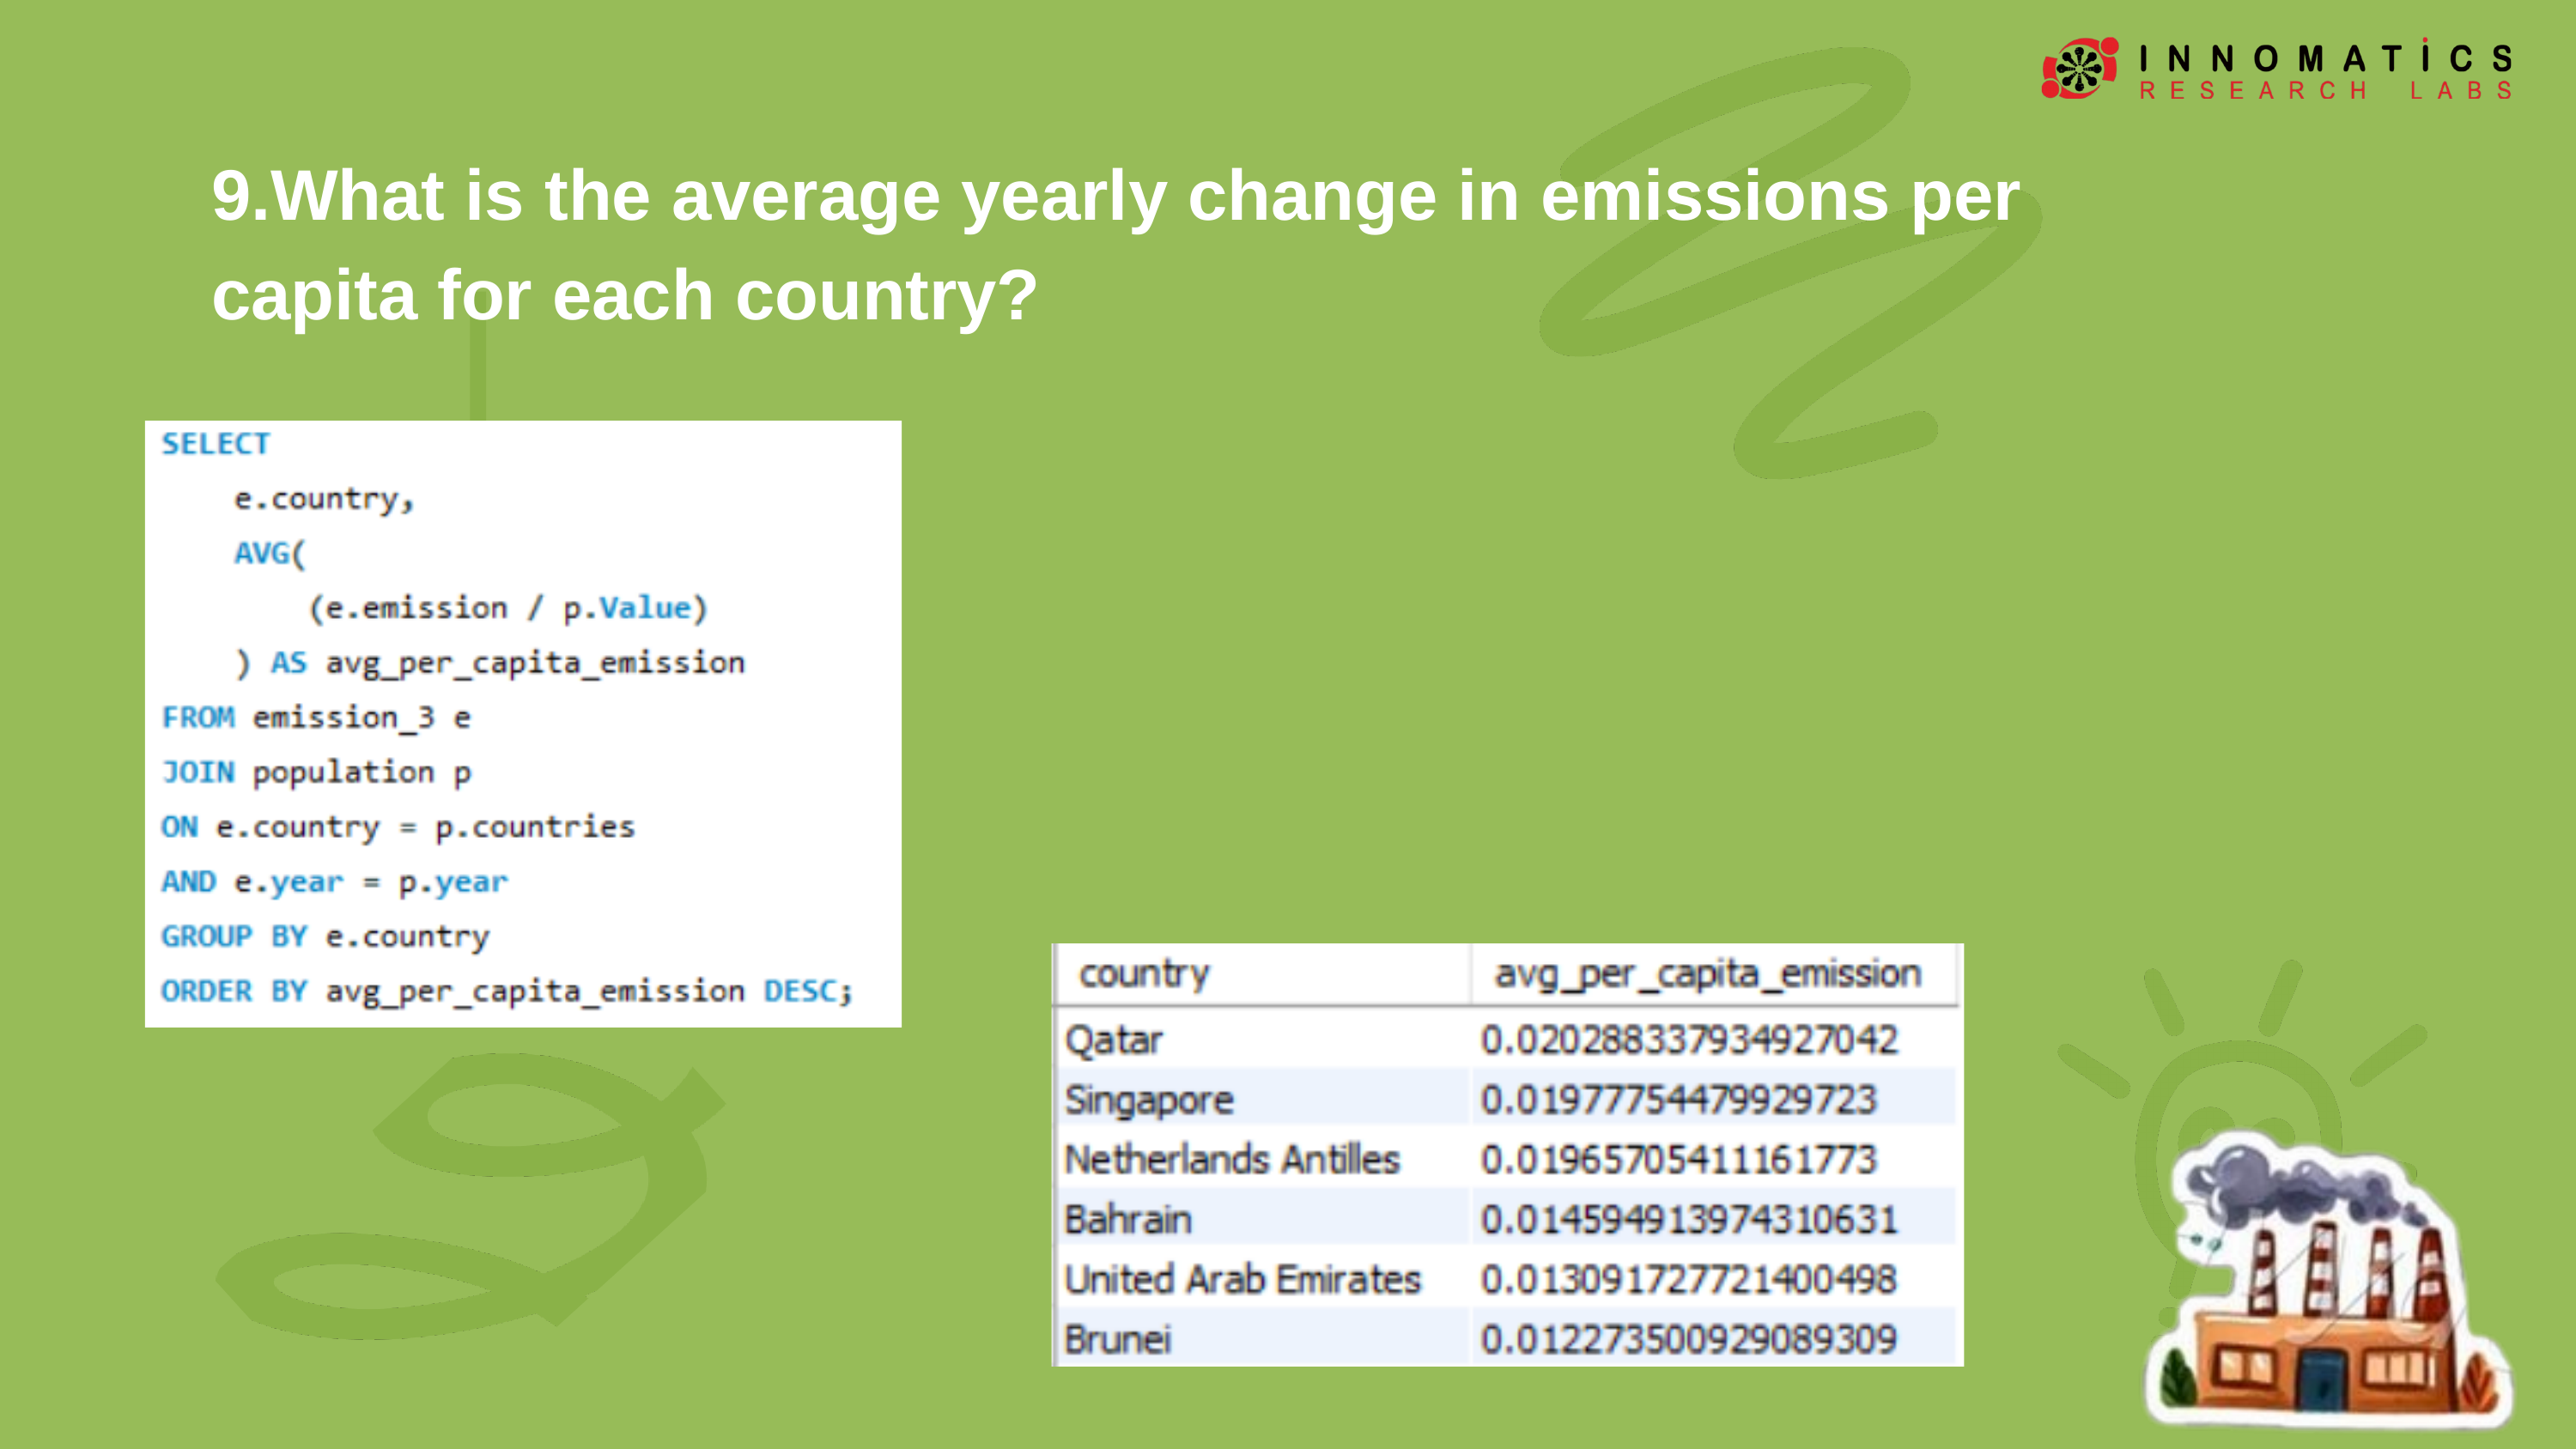

9.What is the average yearly change in emissions per capita for each country?